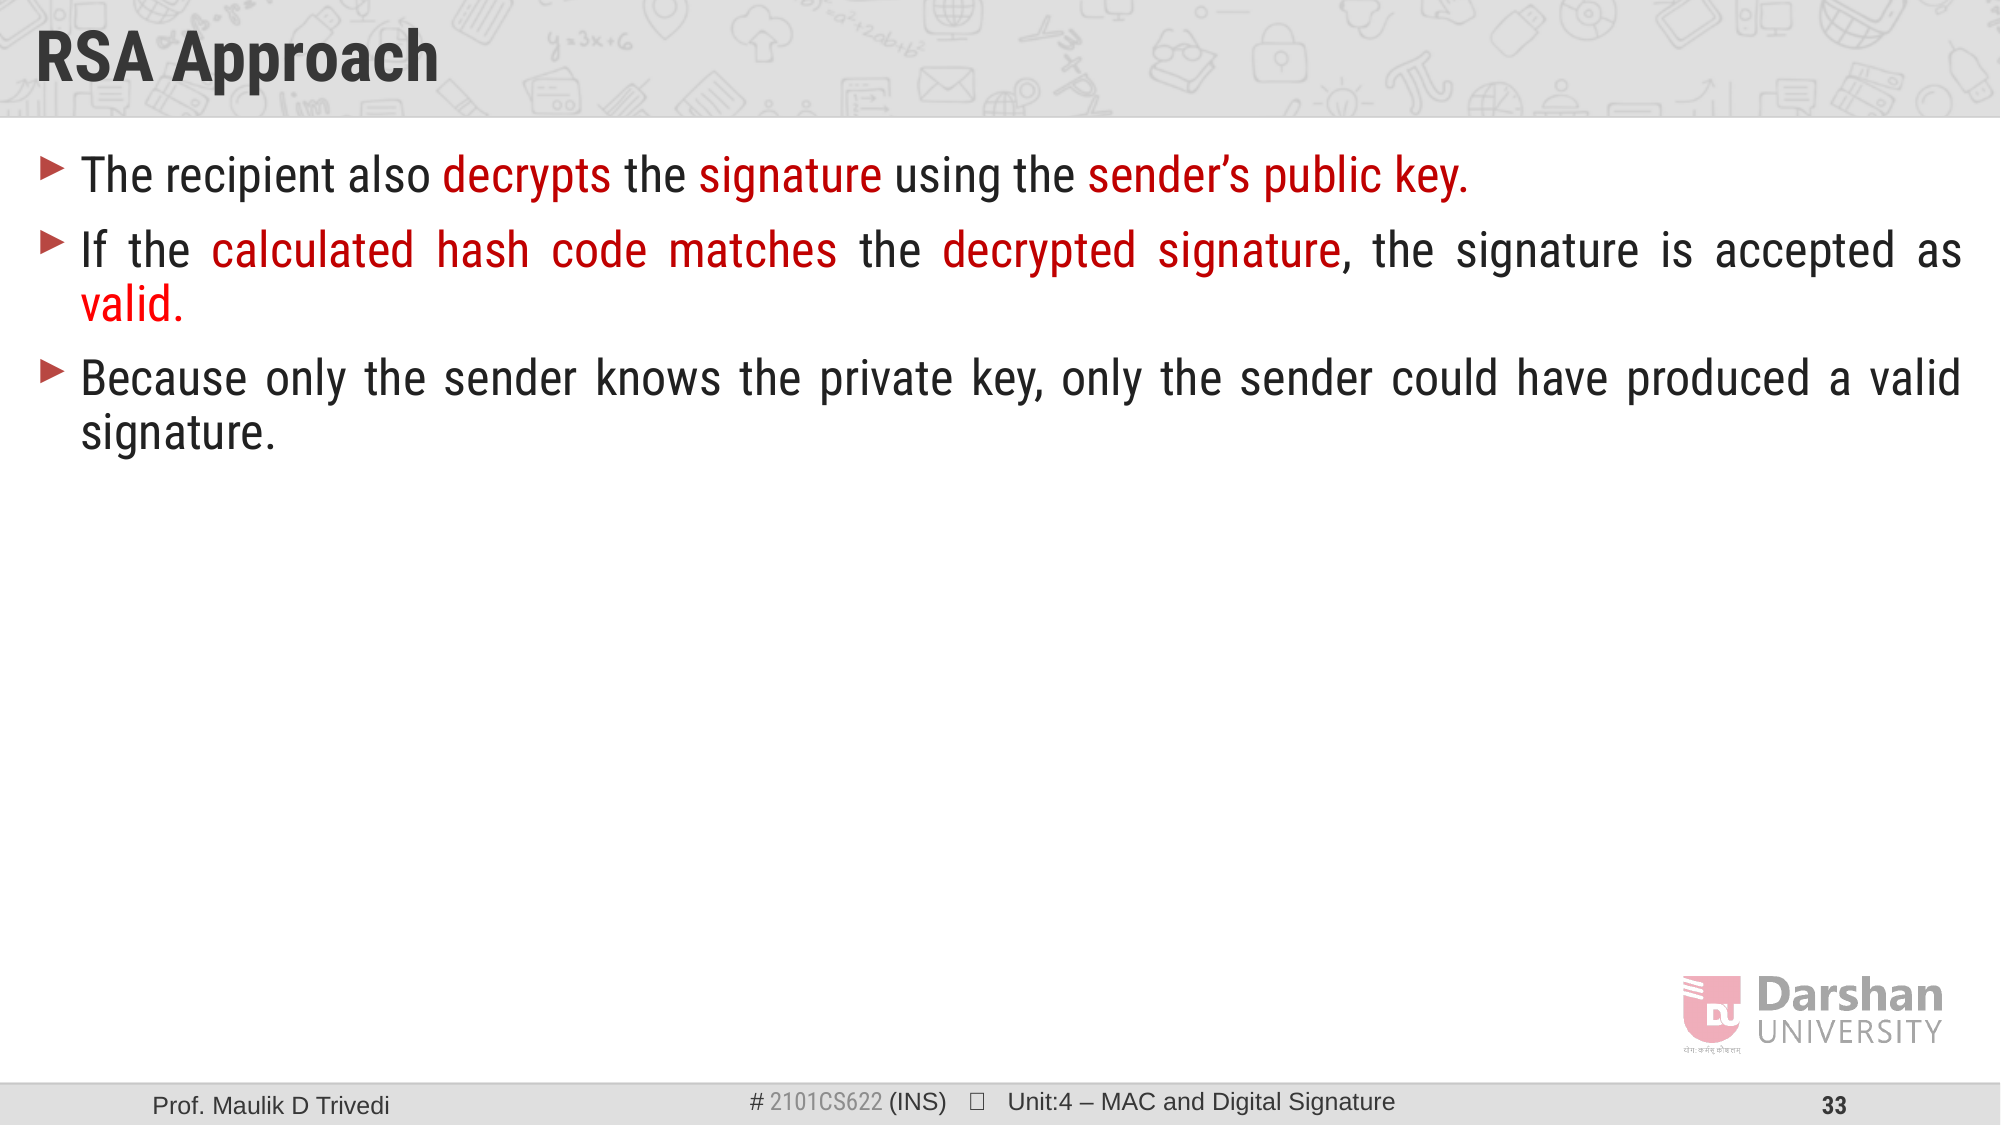

# RSA Approach
The recipient also decrypts the signature using the sender’s public key.
If the calculated hash code matches the decrypted signature, the signature is accepted as valid.
Because only the sender knows the private key, only the sender could have produced a valid signature.